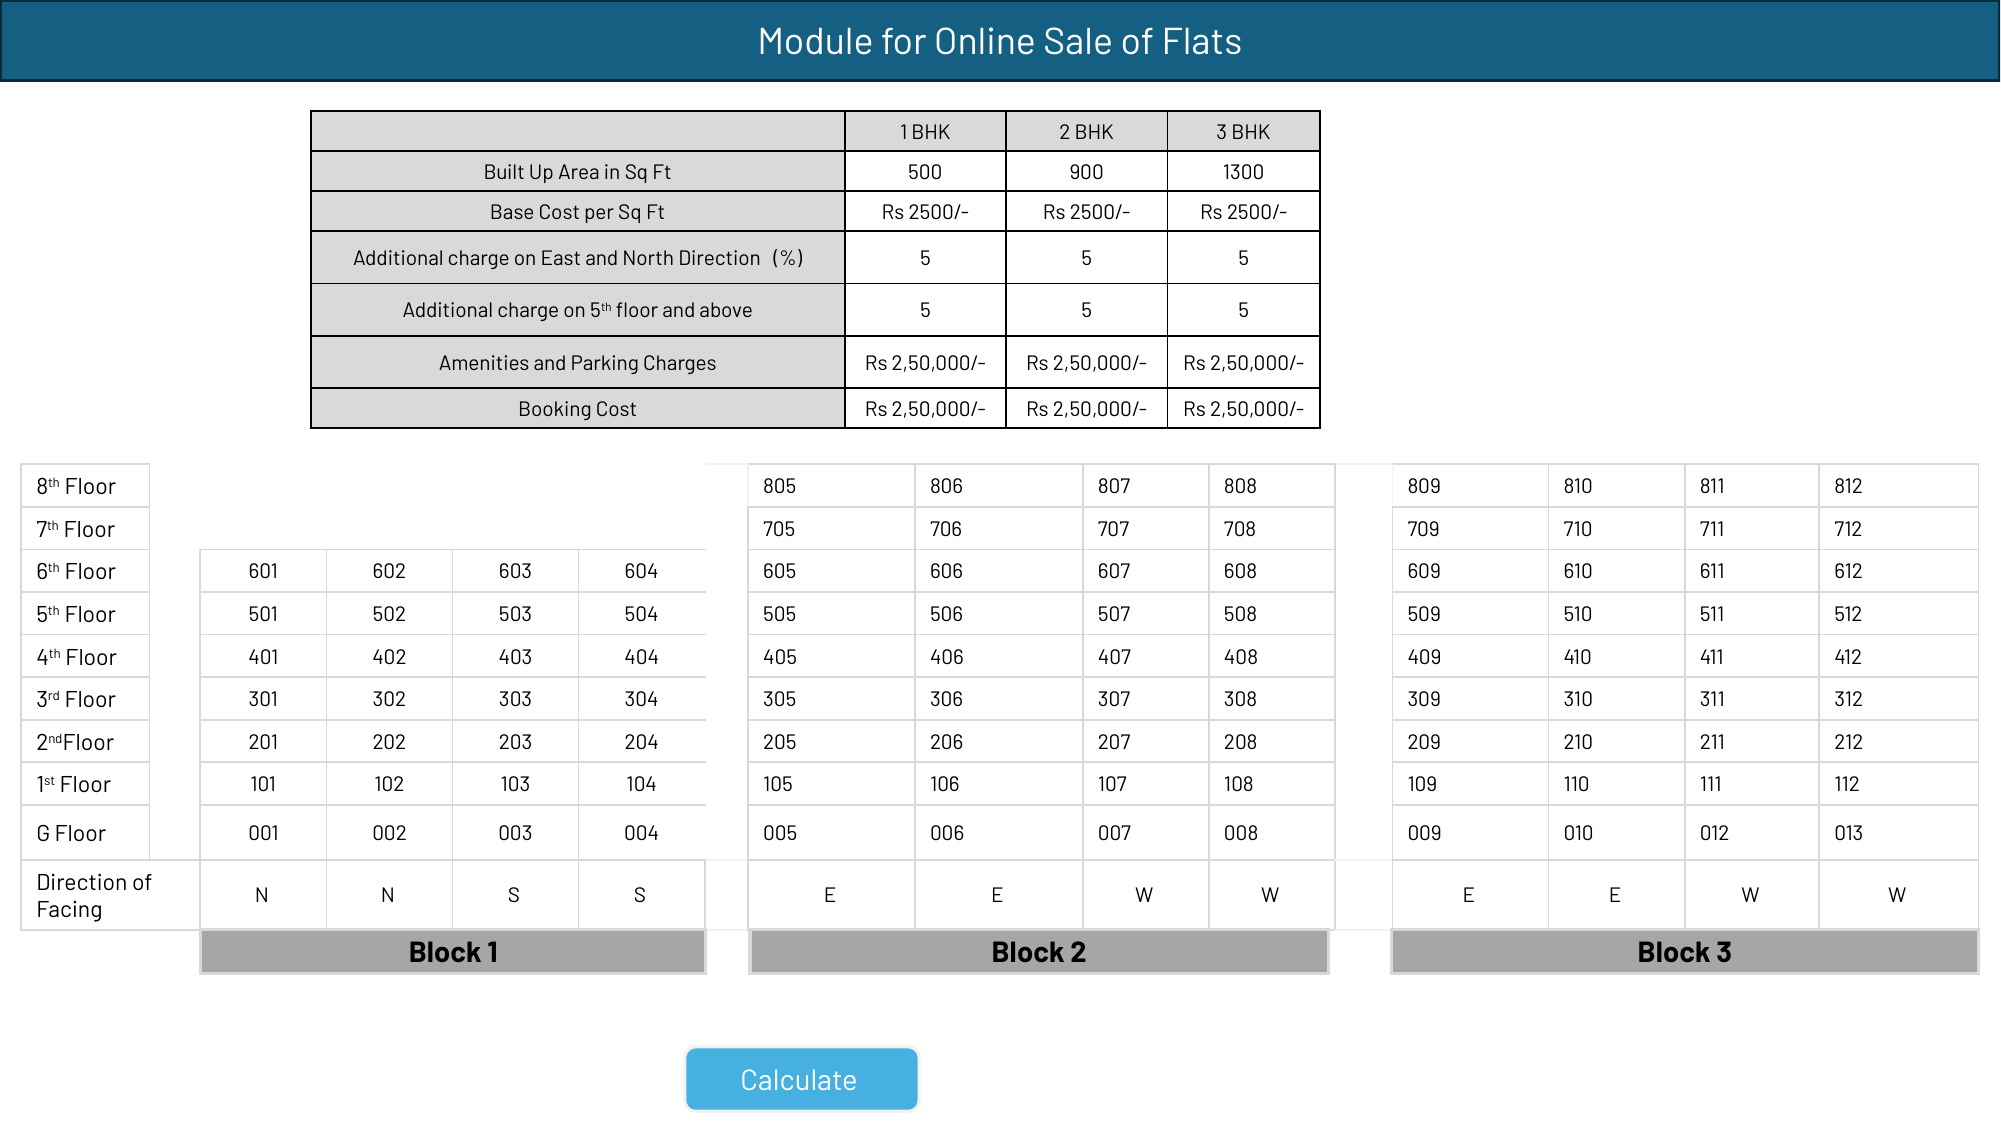

|  | 1 BHK | 2 BHK | 3 BHK |
| --- | --- | --- | --- |
| Built Up Area in Sq Ft | 500 | 900 | 1300 |
| Base Cost per Sq Ft | Rs 2500/- | Rs 2500/- | Rs 2500/- |
| Additional charge on East and North Direction (%) | 5 | 5 | 5 |
| Additional charge on 5th floor and above | 5 | 5 | 5 |
| Amenities and Parking Charges | Rs 2,50,000/- | Rs 2,50,000/- | Rs 2,50,000/- |
| Booking Cost | Rs 2,50,000/- | Rs 2,50,000/- | Rs 2,50,000/- |
| 8th Floor |  |  |  |  |  |  | 805 | 806 | 807 | 808 |  | 809 | 810 | 811 | 812 |
| --- | --- | --- | --- | --- | --- | --- | --- | --- | --- | --- | --- | --- | --- | --- | --- |
| 7th Floor |  |  |  |  |  |  | 705 | 706 | 707 | 708 |  | 709 | 710 | 711 | 712 |
| 6th Floor |  | 601 | 602 | 603 | 604 |  | 605 | 606 | 607 | 608 |  | 609 | 610 | 611 | 612 |
| 5th Floor |  | 501 | 502 | 503 | 504 |  | 505 | 506 | 507 | 508 |  | 509 | 510 | 511 | 512 |
| 4th Floor |  | 401 | 402 | 403 | 404 |  | 405 | 406 | 407 | 408 |  | 409 | 410 | 411 | 412 |
| 3rd Floor |  | 301 | 302 | 303 | 304 |  | 305 | 306 | 307 | 308 |  | 309 | 310 | 311 | 312 |
| 2ndFloor |  | 201 | 202 | 203 | 204 |  | 205 | 206 | 207 | 208 |  | 209 | 210 | 211 | 212 |
| 1st Floor |  | 101 | 102 | 103 | 104 |  | 105 | 106 | 107 | 108 |  | 109 | 110 | 111 | 112 |
| G Floor |  | 001 | 002 | 003 | 004 |  | 005 | 006 | 007 | 008 |  | 009 | 010 | 012 | 013 |
| Direction of Facing |  | N | N | S | S |  | E | E | W | W |  | E | E | W | W |
Block 1
Block 2
Block 3
Calculate